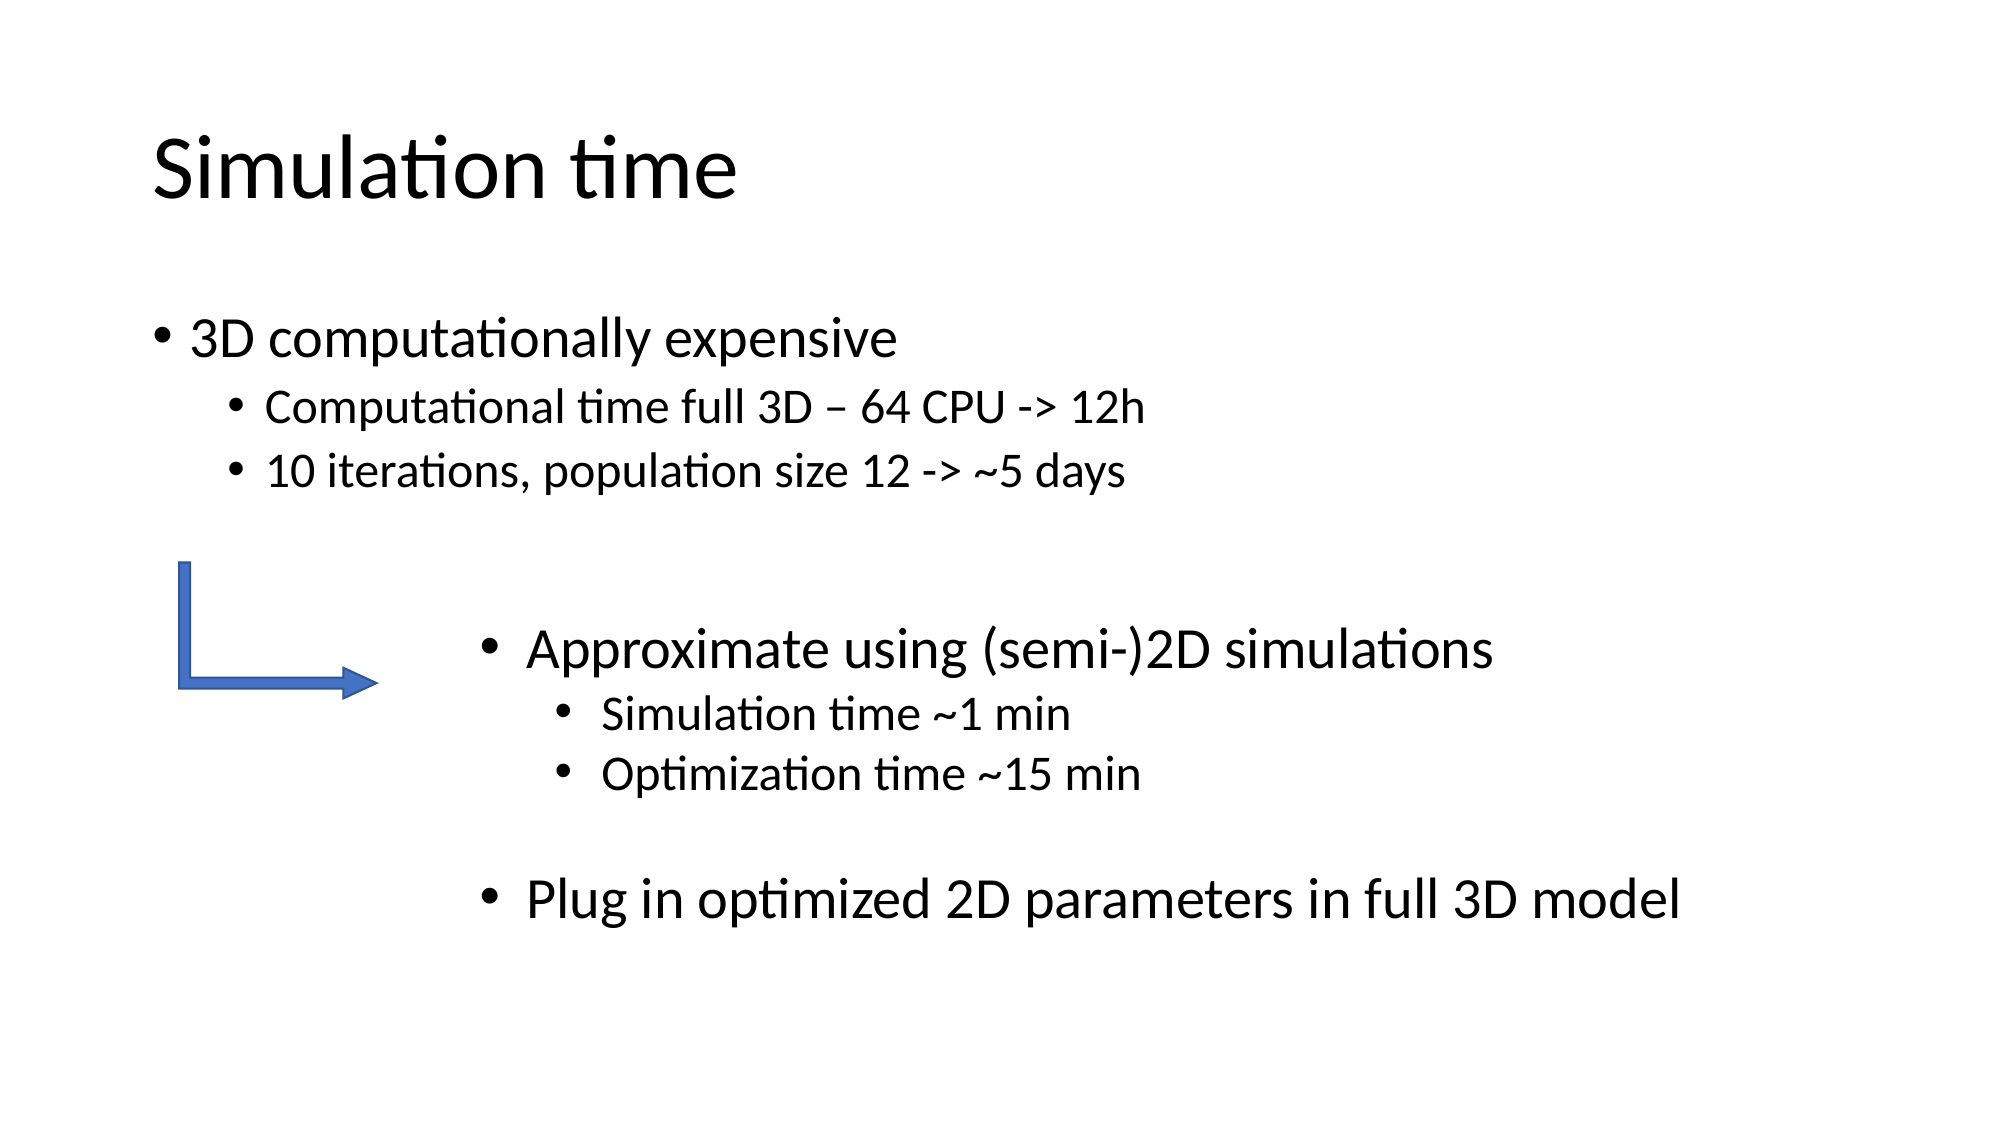

# Simulation time
3D computationally expensive
Computational time full 3D – 64 CPU -> 12h
10 iterations, population size 12 -> ~5 days

Approximate using (semi-)2D simulations
Simulation time ~1 min
Optimization time ~15 min

Plug in optimized 2D parameters in full 3D model